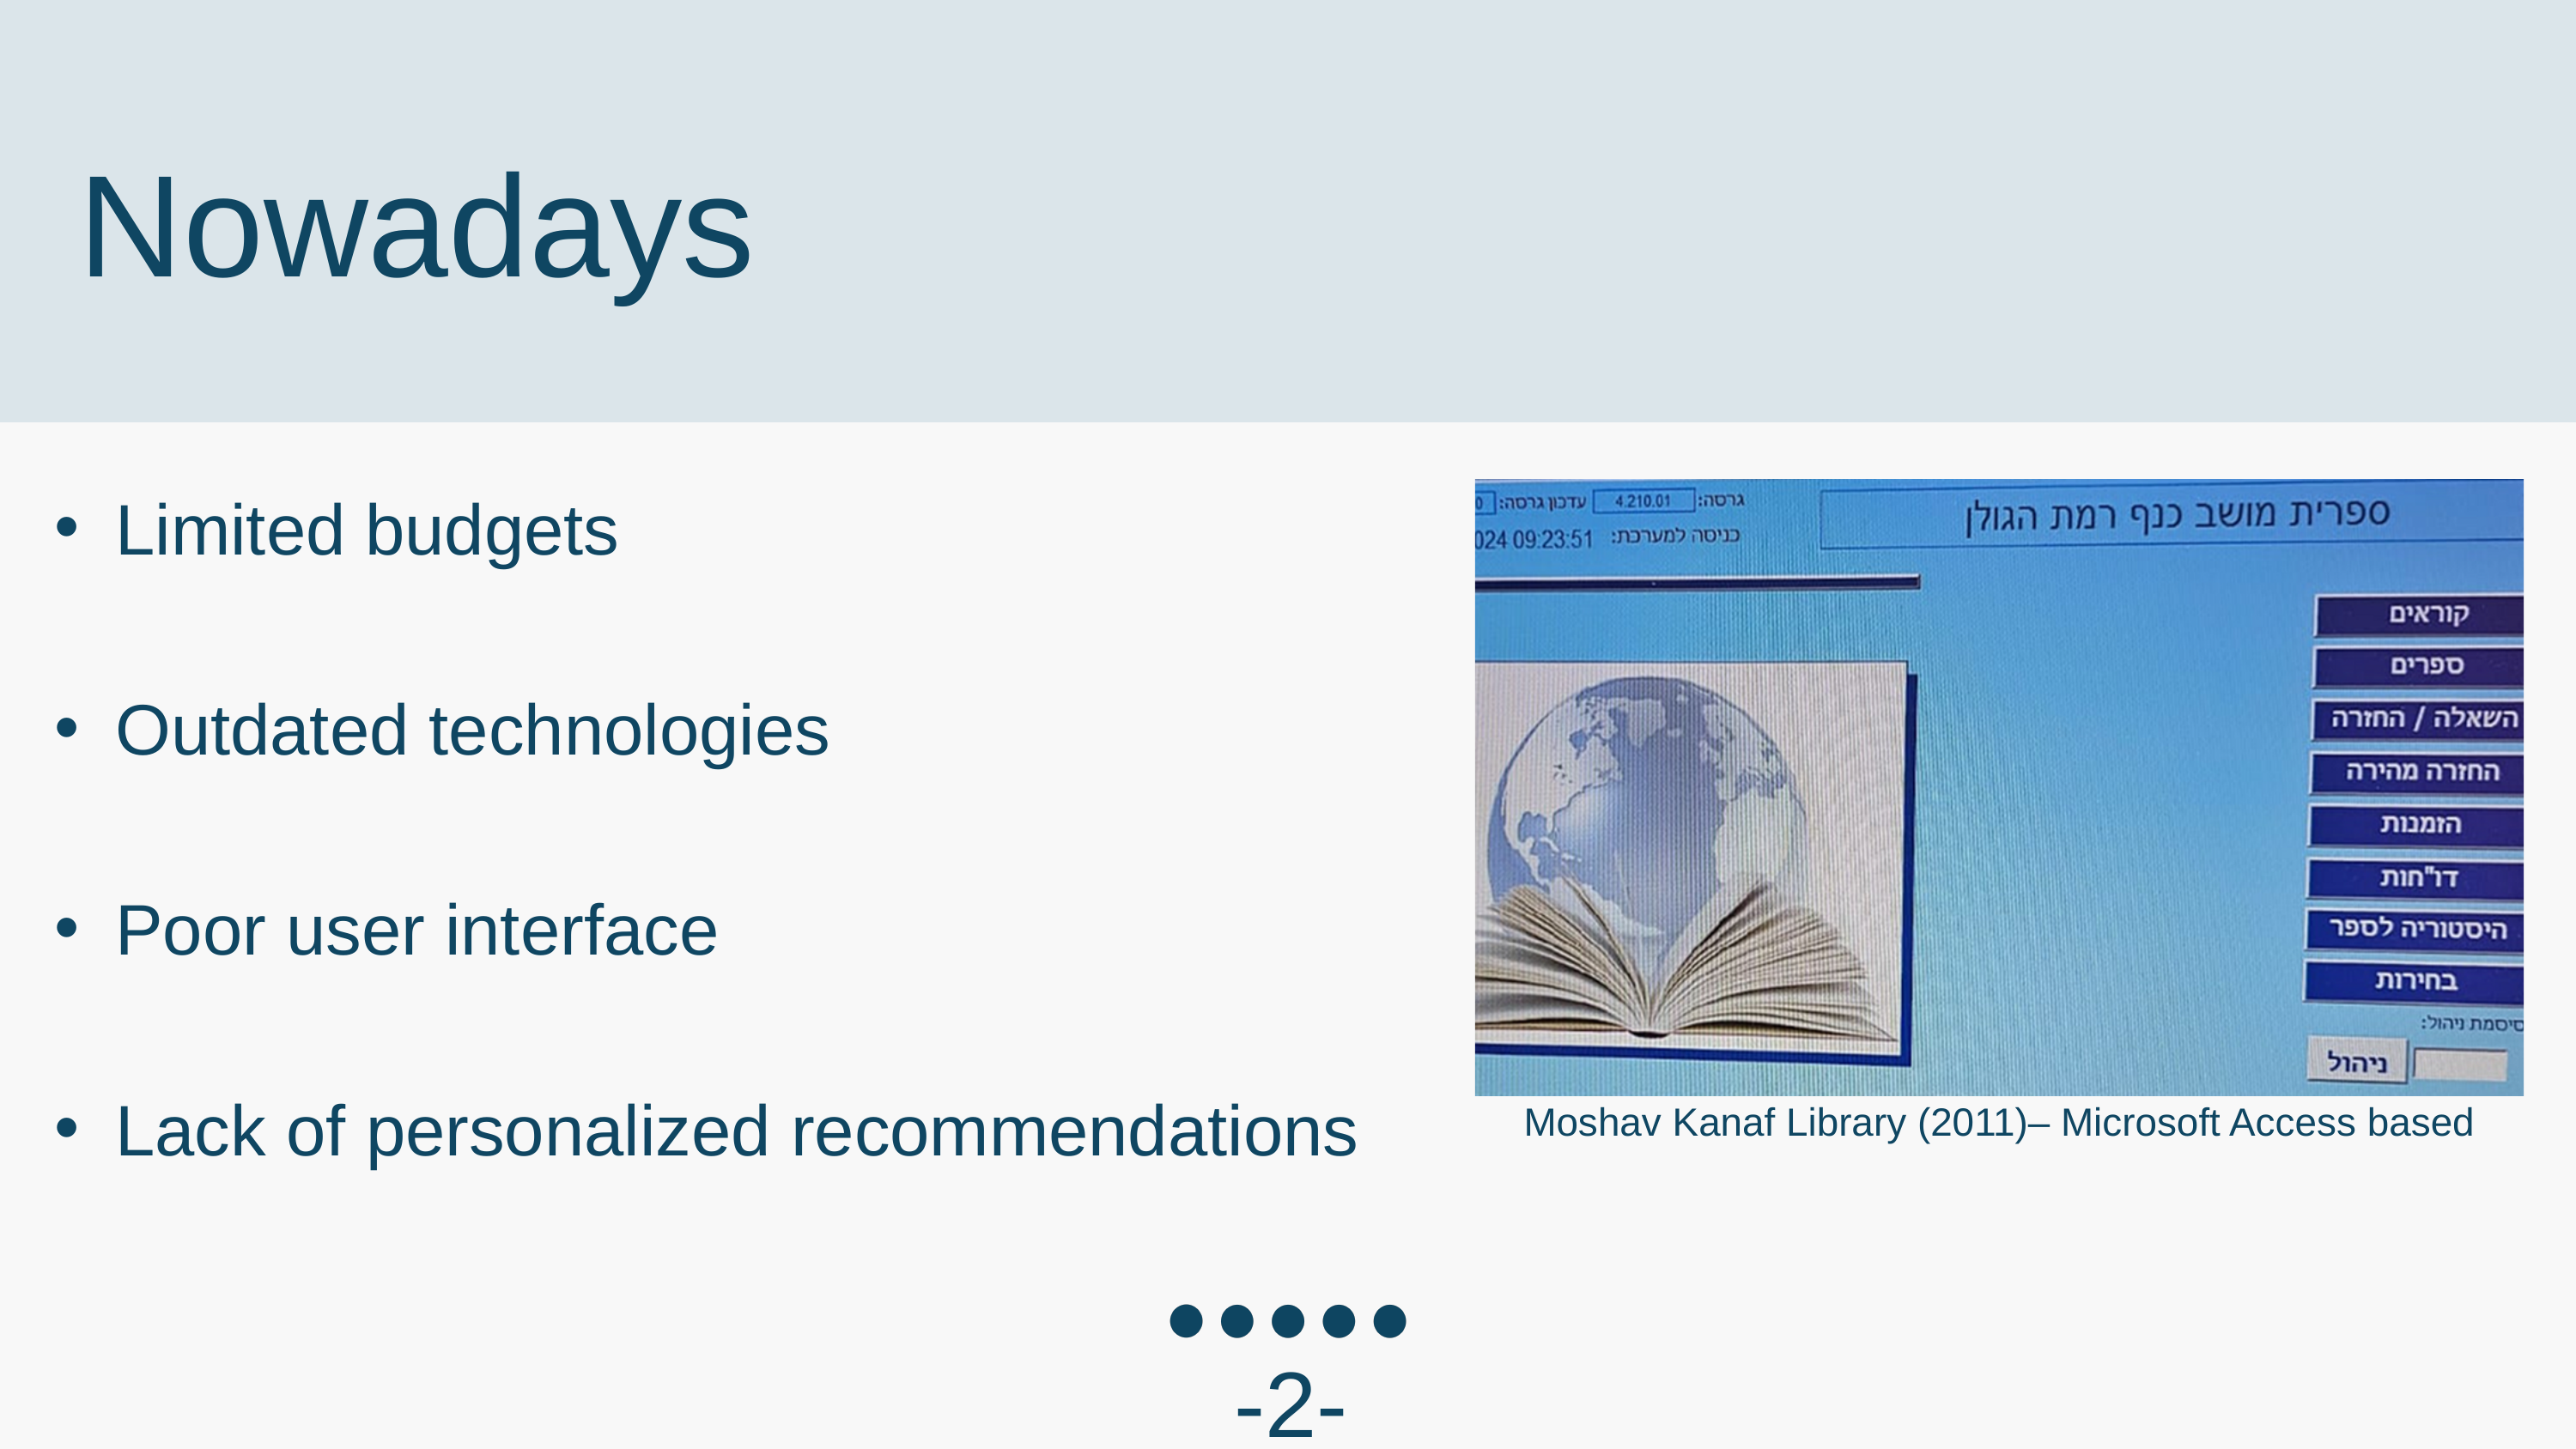

Nowadays
Limited budgets

Outdated technologies

Poor user interface

Lack of personalized recommendations

Moshav Kanaf Library (2011)– Microsoft Access based

-2-